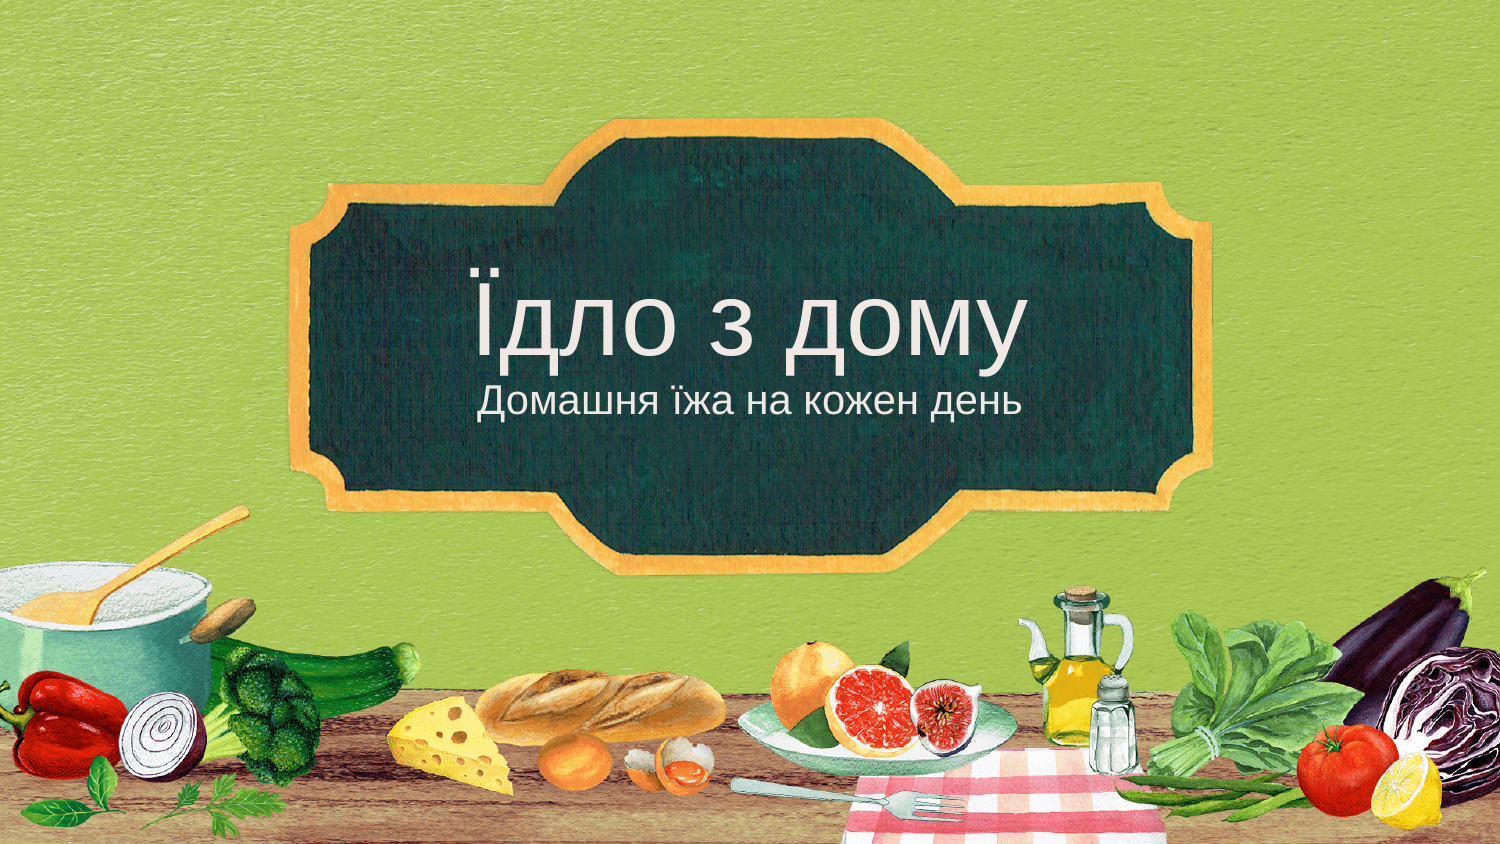

# Їдло з дому Домашня їжа на кожен день